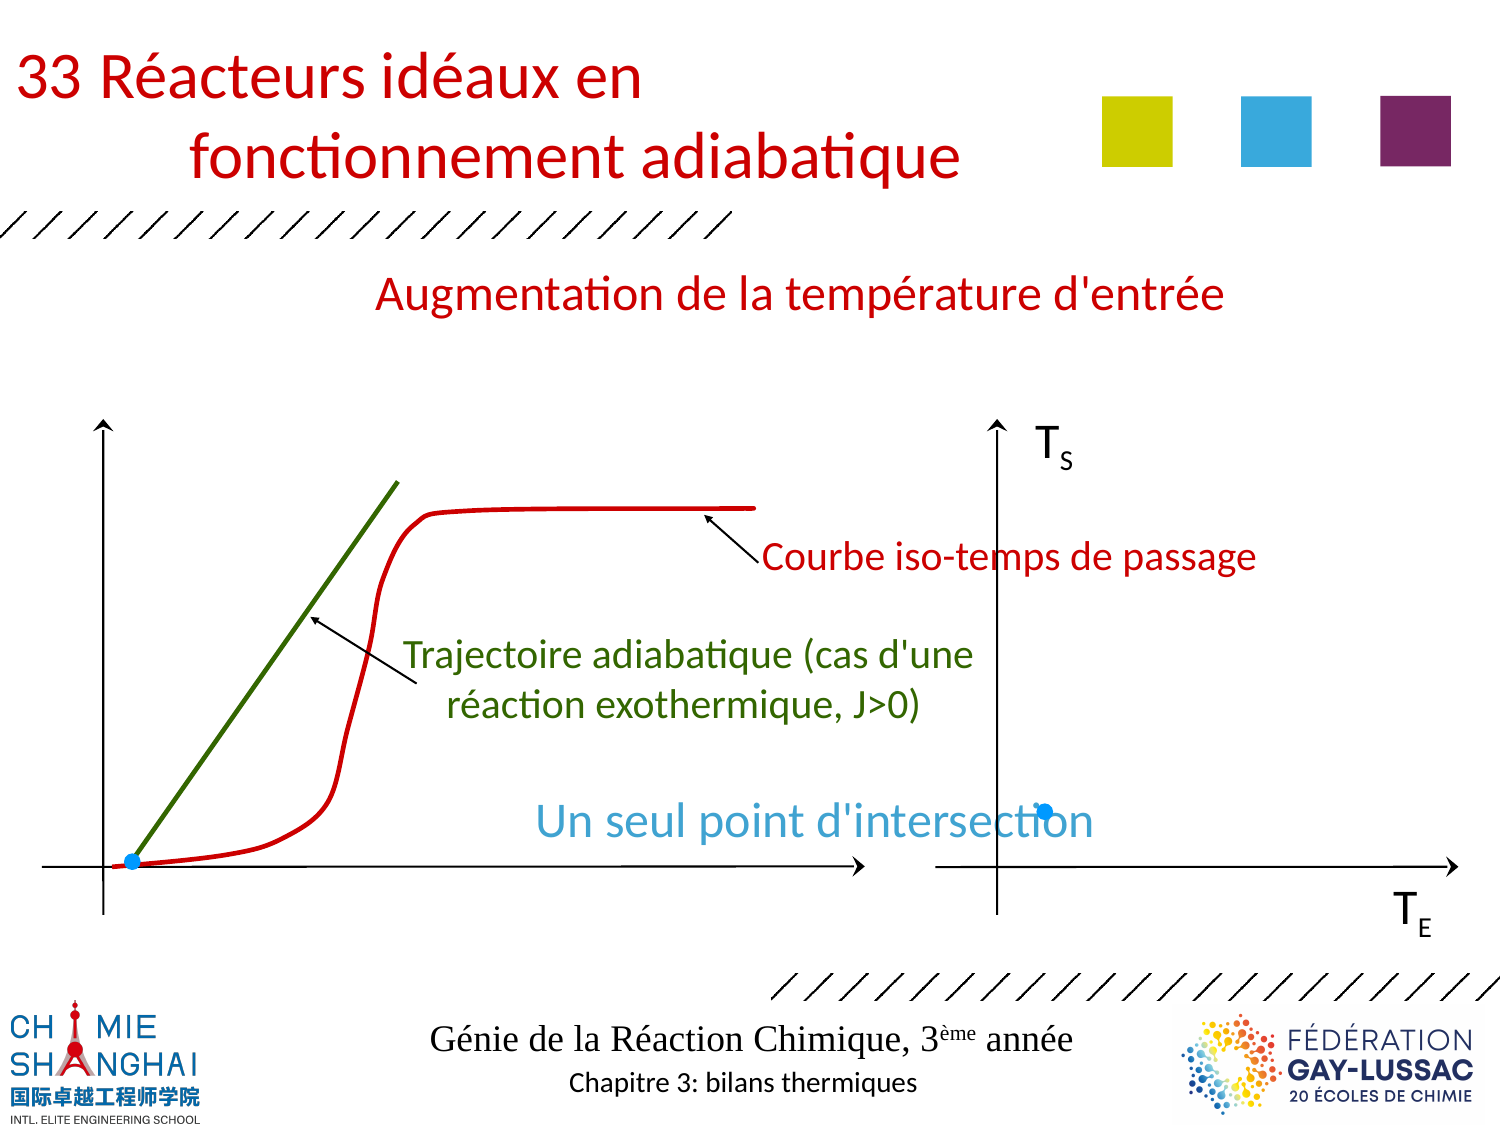

Réacteurs idéaux en
	fonctionnement adiabatique
Augmentation de la température d'entrée
TS

TE

Courbe iso-temps de passage

Trajectoire adiabatique (cas d'une
réaction exothermique, J>0)
Un seul point d'intersection